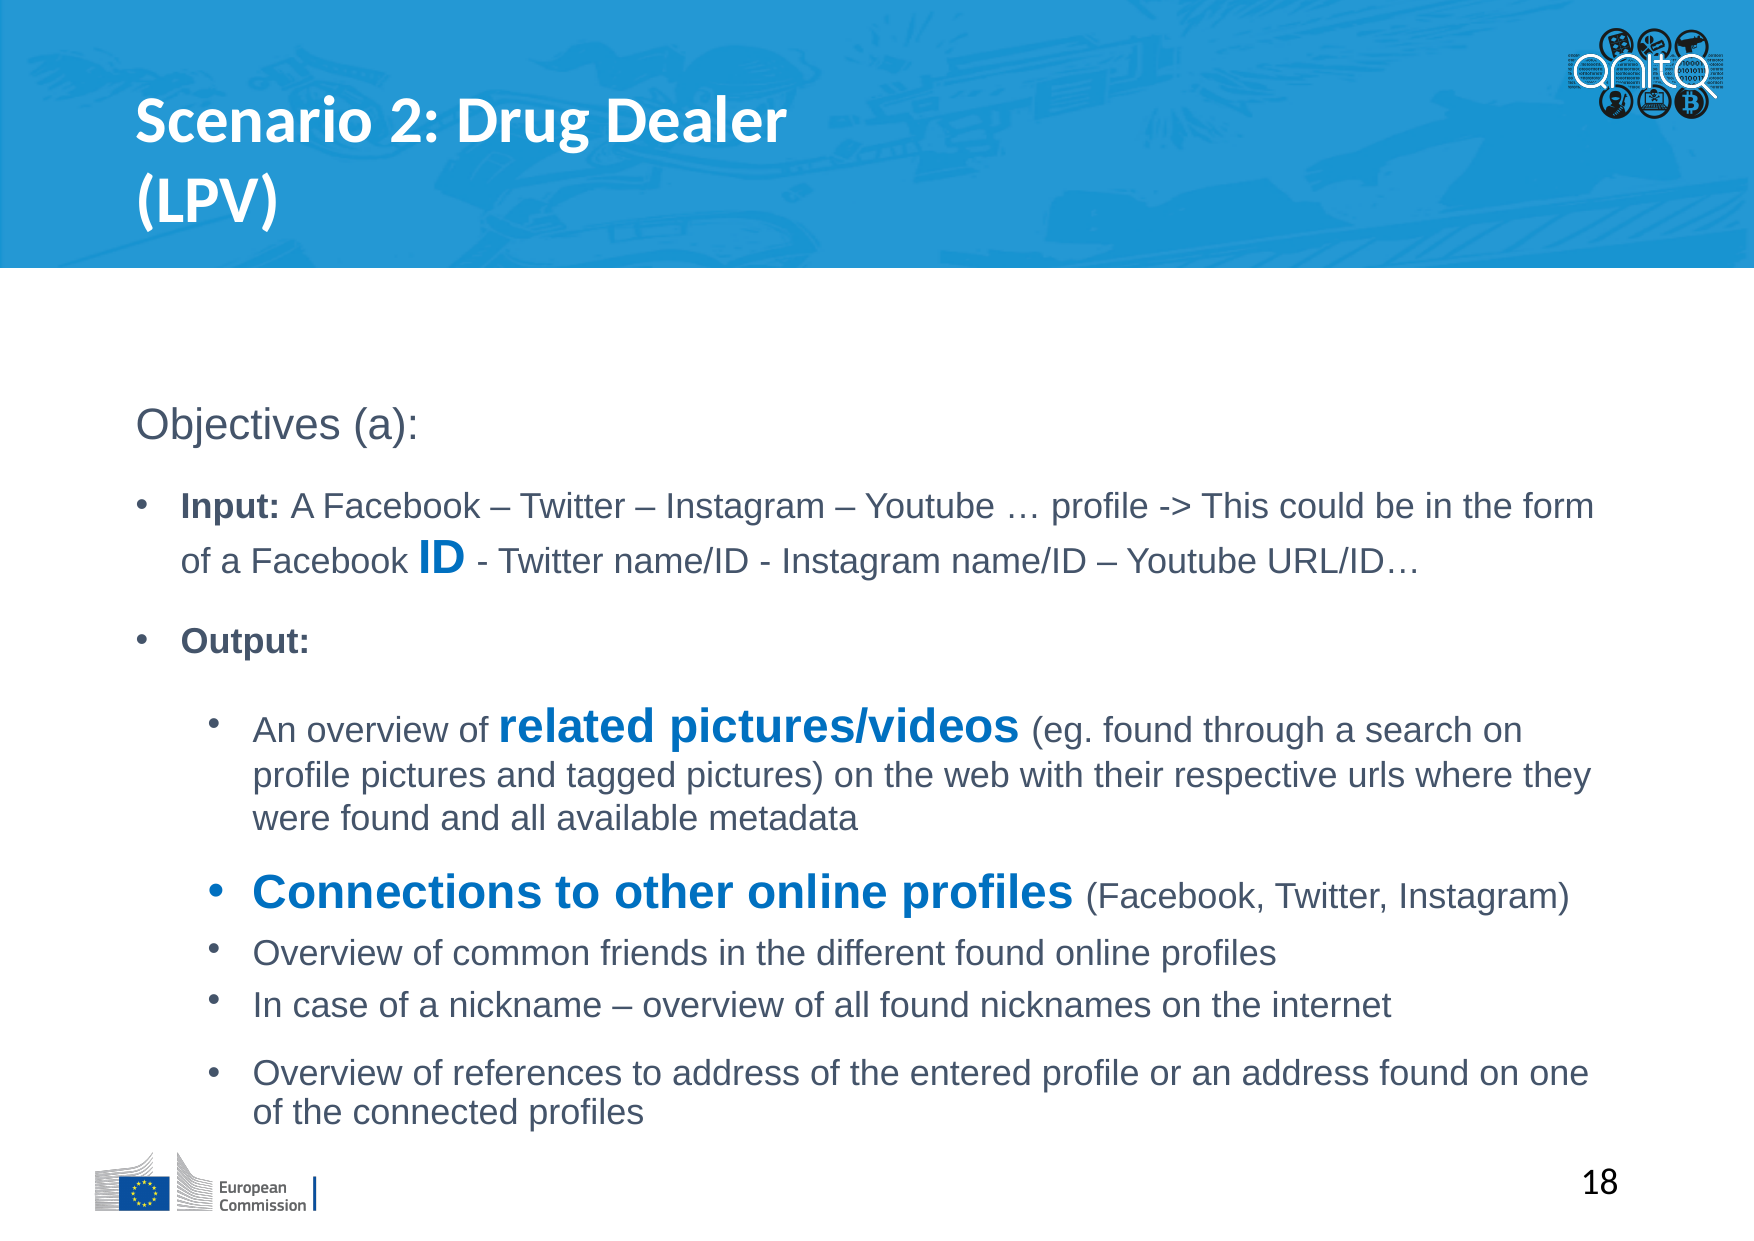

Scenario 2: Drug Dealer (LPV)
Objectives (a):
Input: A Facebook – Twitter – Instagram – Youtube … profile -> This could be in the form of a Facebook ID - Twitter name/ID - Instagram name/ID – Youtube URL/ID…
Output:
An overview of related pictures/videos (eg. found through a search on profile pictures and tagged pictures) on the web with their respective urls where they were found and all available metadata
Connections to other online profiles (Facebook, Twitter, Instagram)
Overview of common friends in the different found online profiles
In case of a nickname – overview of all found nicknames on the internet
Overview of references to address of the entered profile or an address found on one of the connected profiles
18